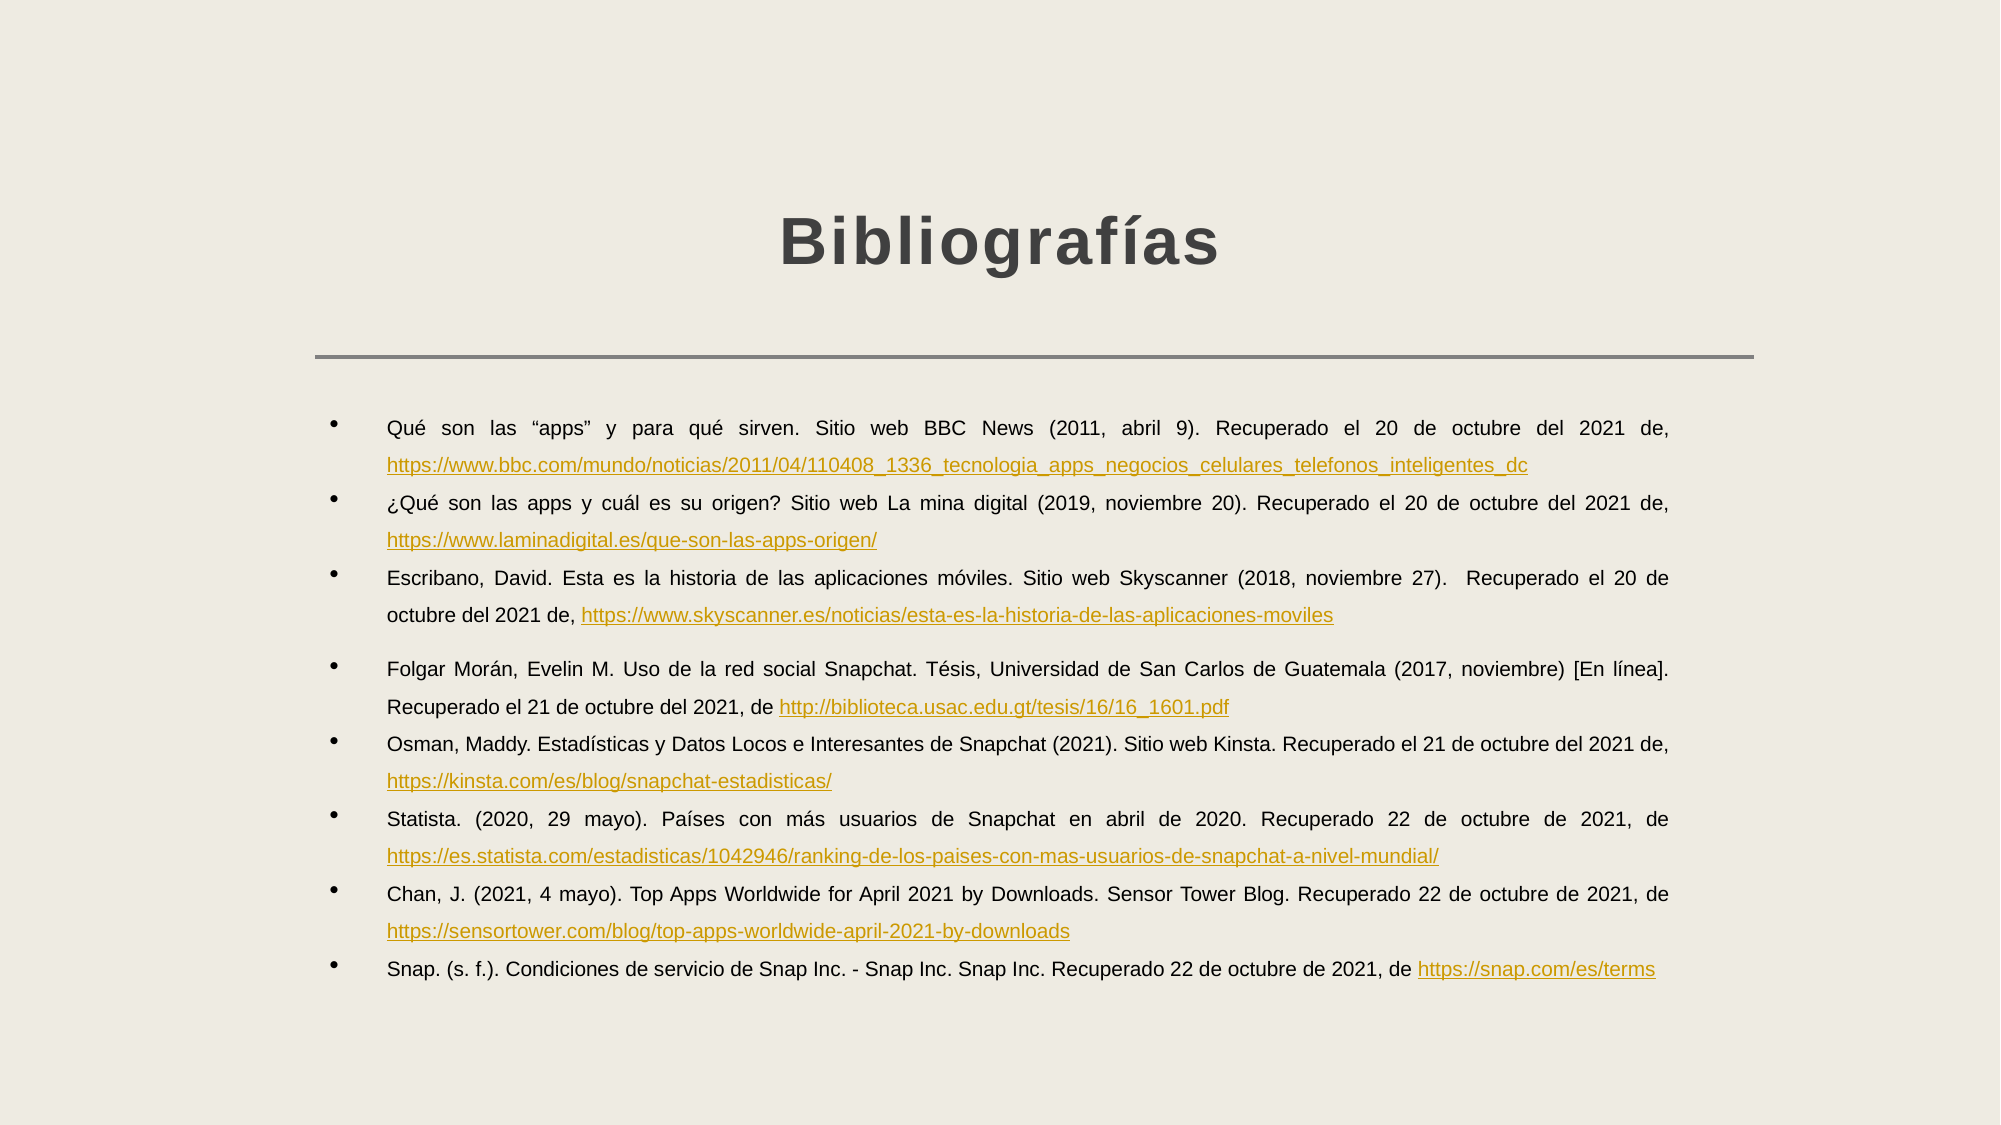

# Bibliografías
Qué son las “apps” y para qué sirven. Sitio web BBC News (2011, abril 9). Recuperado el 20 de octubre del 2021 de, https://www.bbc.com/mundo/noticias/2011/04/110408_1336_tecnologia_apps_negocios_celulares_telefonos_inteligentes_dc
¿Qué son las apps y cuál es su origen? Sitio web La mina digital (2019, noviembre 20). Recuperado el 20 de octubre del 2021 de, https://www.laminadigital.es/que-son-las-apps-origen/
Escribano, David. Esta es la historia de las aplicaciones móviles. Sitio web Skyscanner (2018, noviembre 27).  Recuperado el 20 de octubre del 2021 de, https://www.skyscanner.es/noticias/esta-es-la-historia-de-las-aplicaciones-moviles
Folgar Morán, Evelin M. Uso de la red social Snapchat. Tésis, Universidad de San Carlos de Guatemala (2017, noviembre) [En línea]. Recuperado el 21 de octubre del 2021, de http://biblioteca.usac.edu.gt/tesis/16/16_1601.pdf
Osman, Maddy. Estadísticas y Datos Locos e Interesantes de Snapchat (2021). Sitio web Kinsta. Recuperado el 21 de octubre del 2021 de, https://kinsta.com/es/blog/snapchat-estadisticas/
Statista. (2020, 29 mayo). Países con más usuarios de Snapchat en abril de 2020. Recuperado 22 de octubre de 2021, de https://es.statista.com/estadisticas/1042946/ranking-de-los-paises-con-mas-usuarios-de-snapchat-a-nivel-mundial/
Chan, J. (2021, 4 mayo). Top Apps Worldwide for April 2021 by Downloads. Sensor Tower Blog. Recuperado 22 de octubre de 2021, de https://sensortower.com/blog/top-apps-worldwide-april-2021-by-downloads
Snap. (s. f.). Condiciones de servicio de Snap Inc. - Snap Inc. Snap Inc. Recuperado 22 de octubre de 2021, de https://snap.com/es/terms